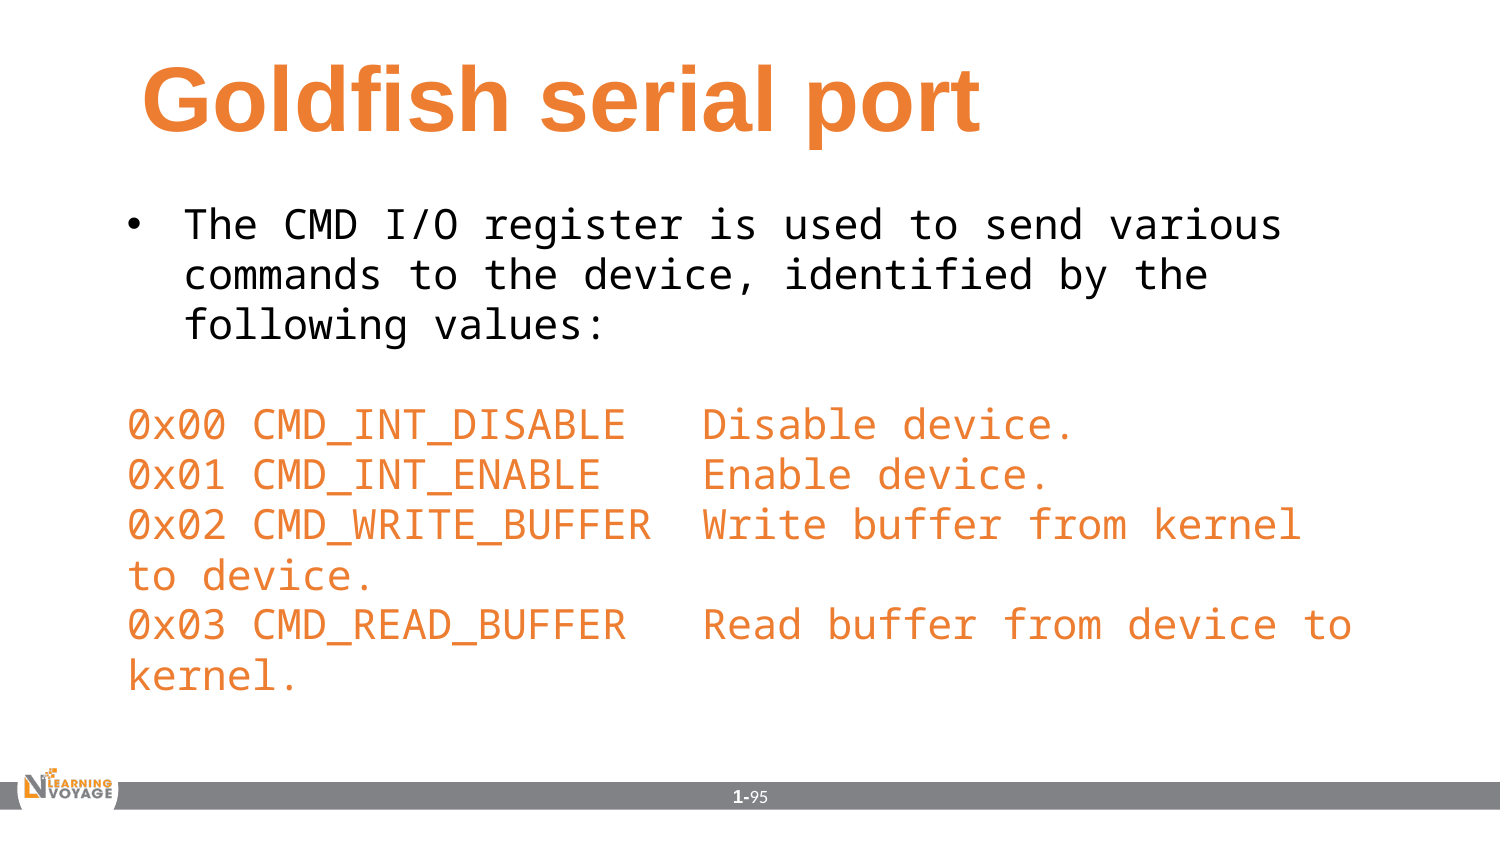

Goldfish serial port
The CMD I/O register is used to send various commands to the device, identified by the following values:

0x00 CMD_INT_DISABLE   Disable device.
0x01 CMD_INT_ENABLE    Enable device.
0x02 CMD_WRITE_BUFFER  Write buffer from kernel to device.
0x03 CMD_READ_BUFFER   Read buffer from device to kernel.

1-95